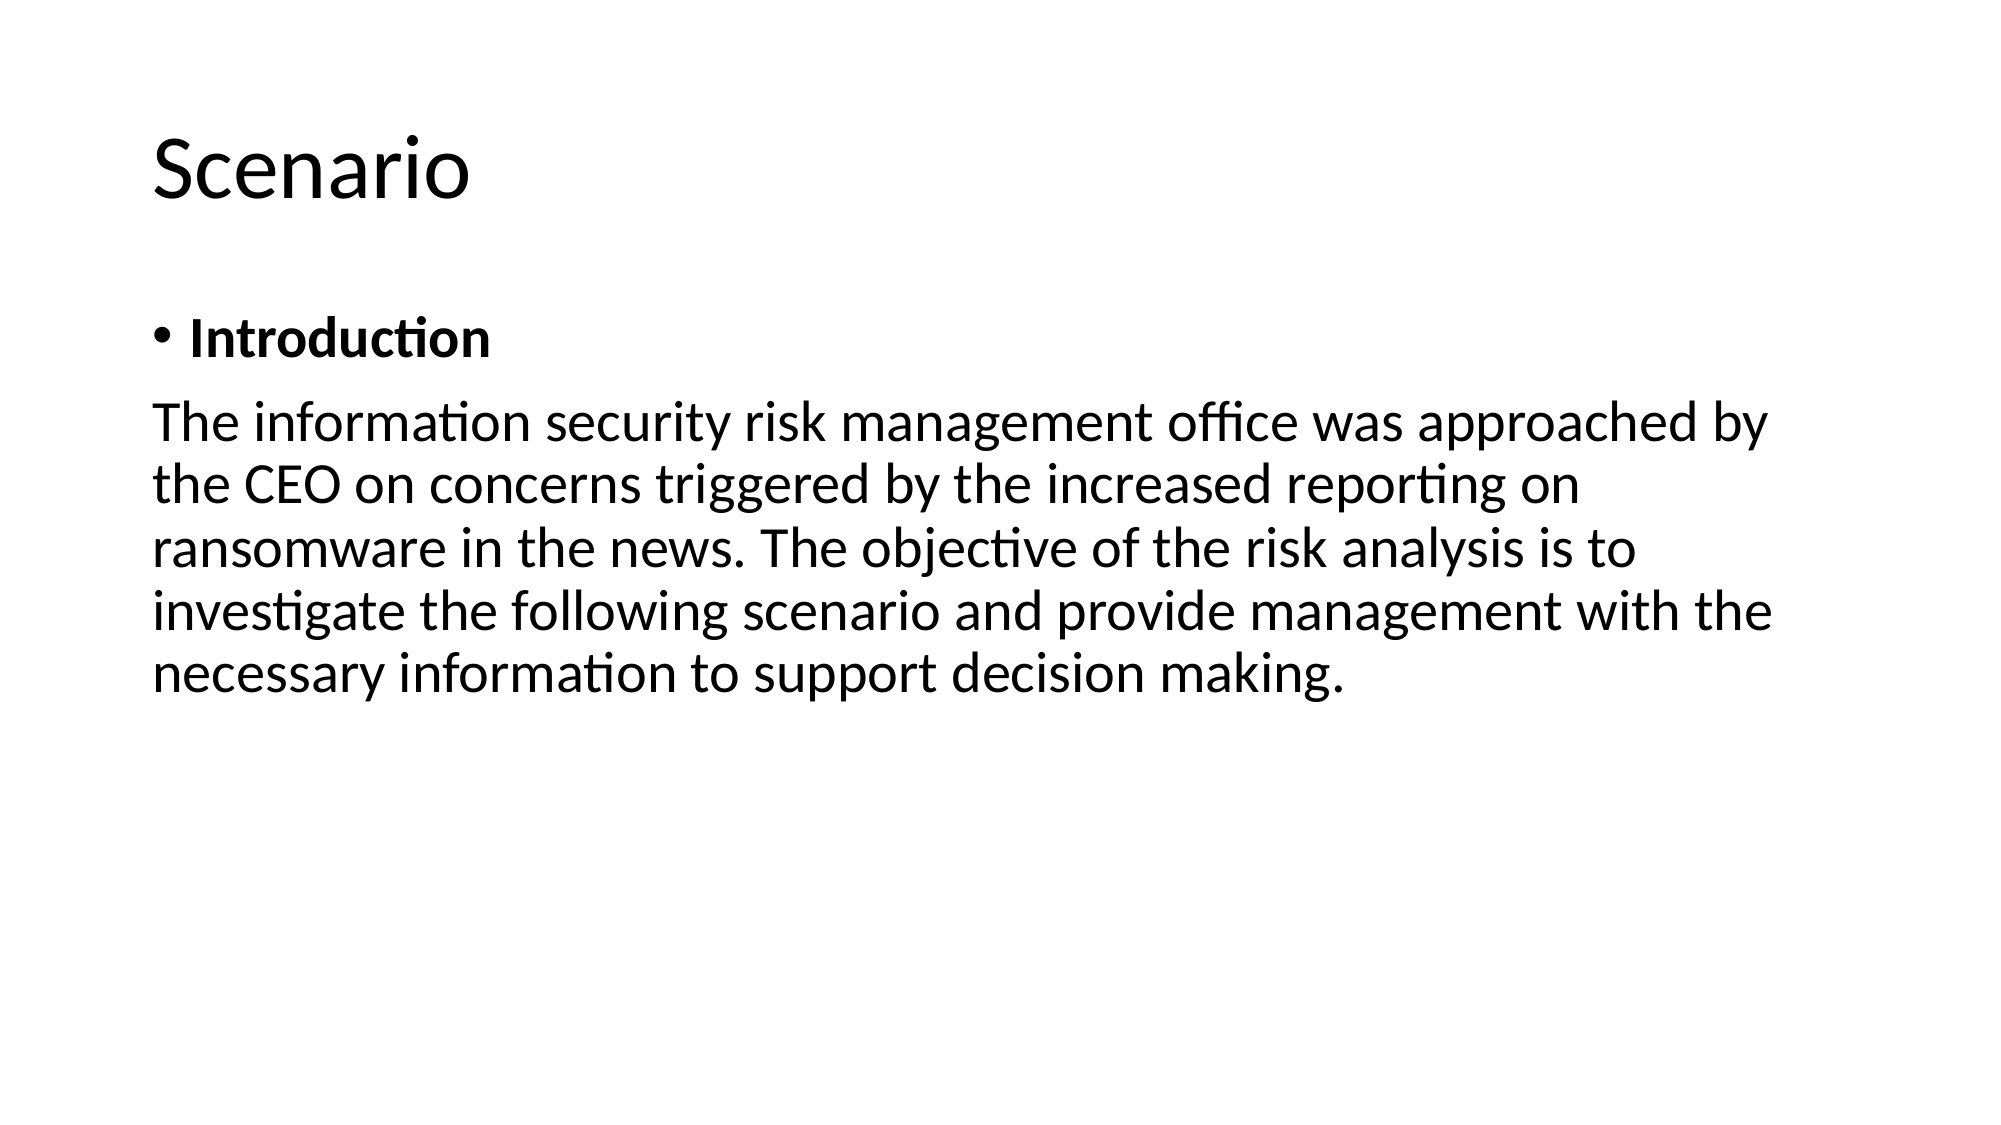

# Scenario
Introduction
The information security risk management office was approached by the CEO on concerns triggered by the increased reporting on ransomware in the news. The objective of the risk analysis is to investigate the following scenario and provide management with the necessary information to support decision making.